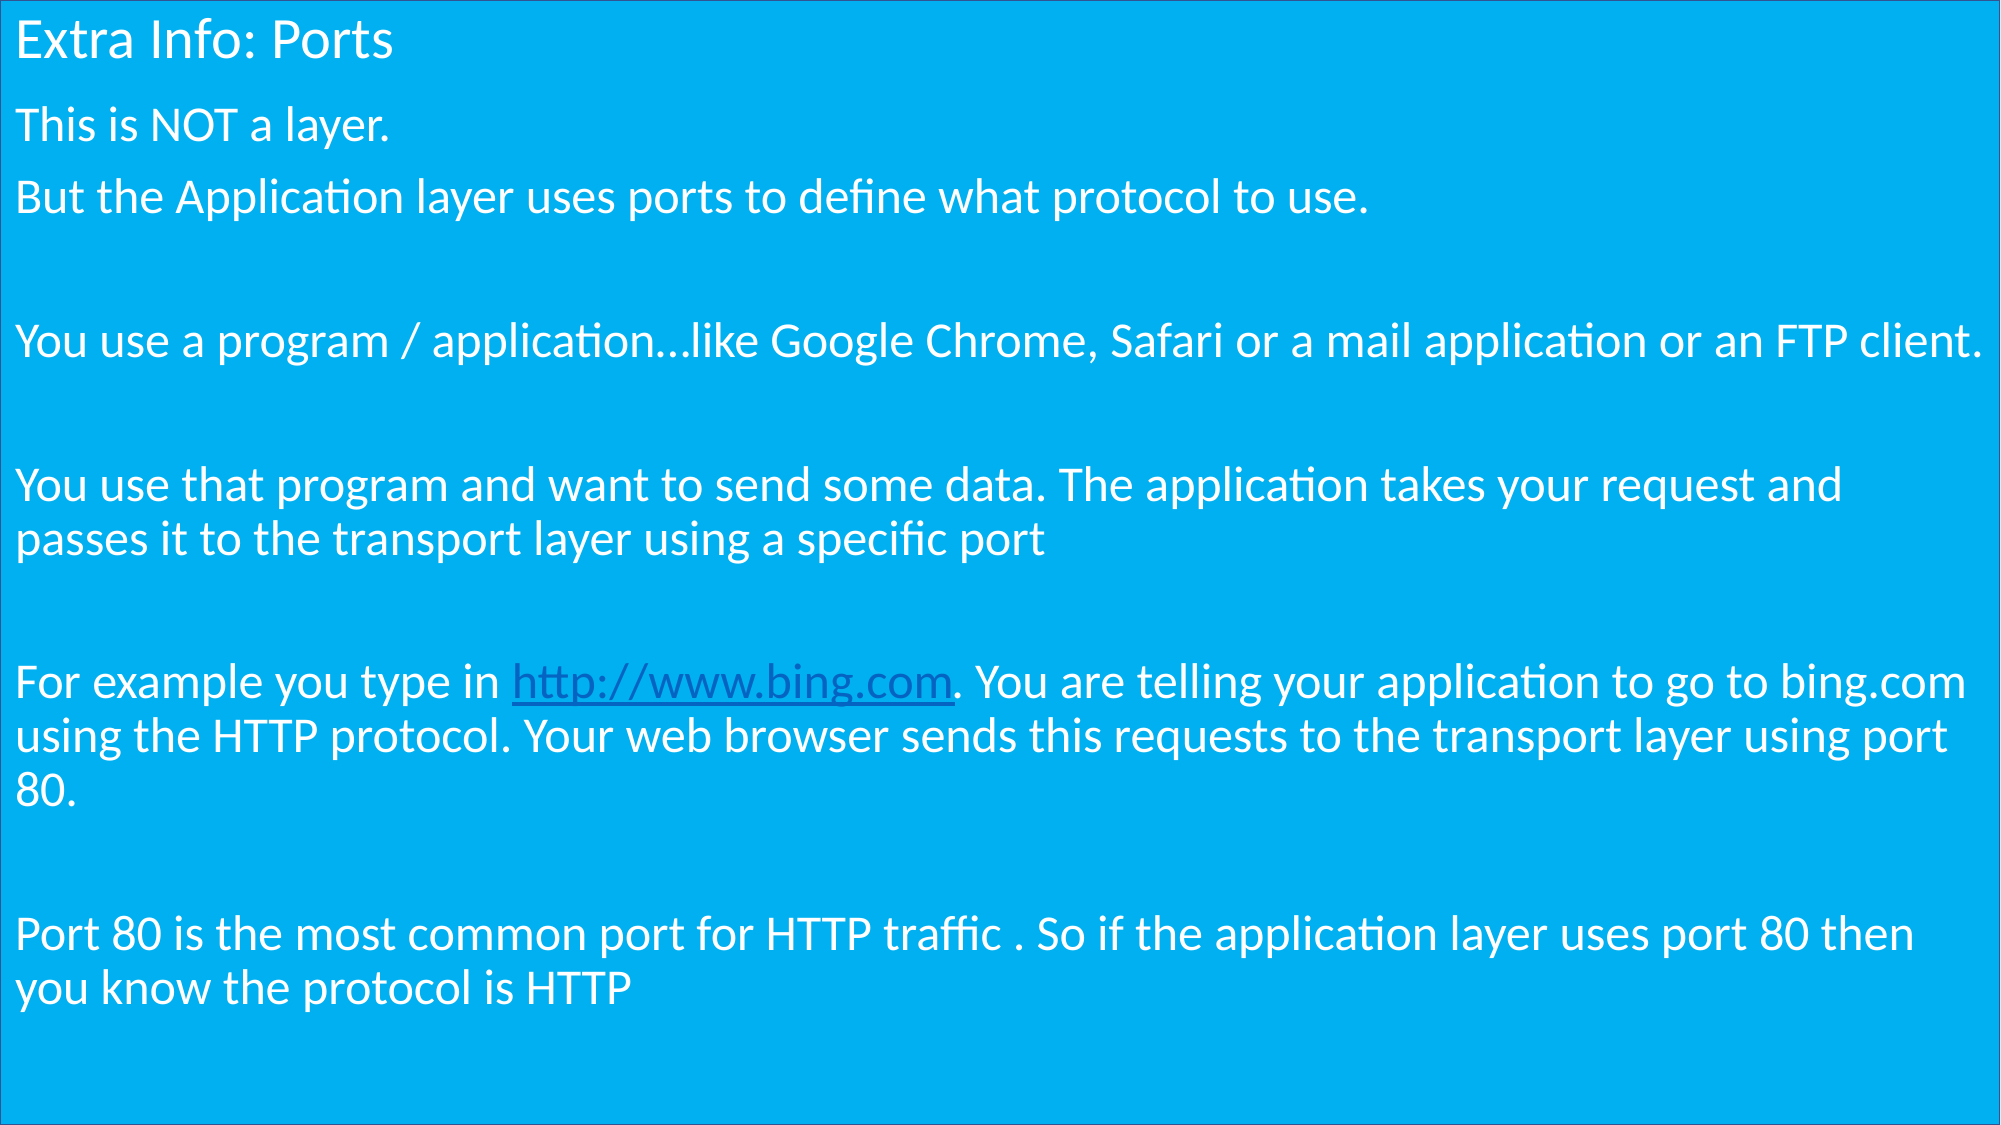

# Extra Info: Ports
This is NOT a layer.
But the Application layer uses ports to define what protocol to use.

You use a program / application…like Google Chrome, Safari or a mail application or an FTP client.

You use that program and want to send some data. The application takes your request and passes it to the transport layer using a specific port

For example you type in http://www.bing.com. You are telling your application to go to bing.com using the HTTP protocol. Your web browser sends this requests to the transport layer using port 80.

Port 80 is the most common port for HTTP traffic . So if the application layer uses port 80 then you know the protocol is HTTP